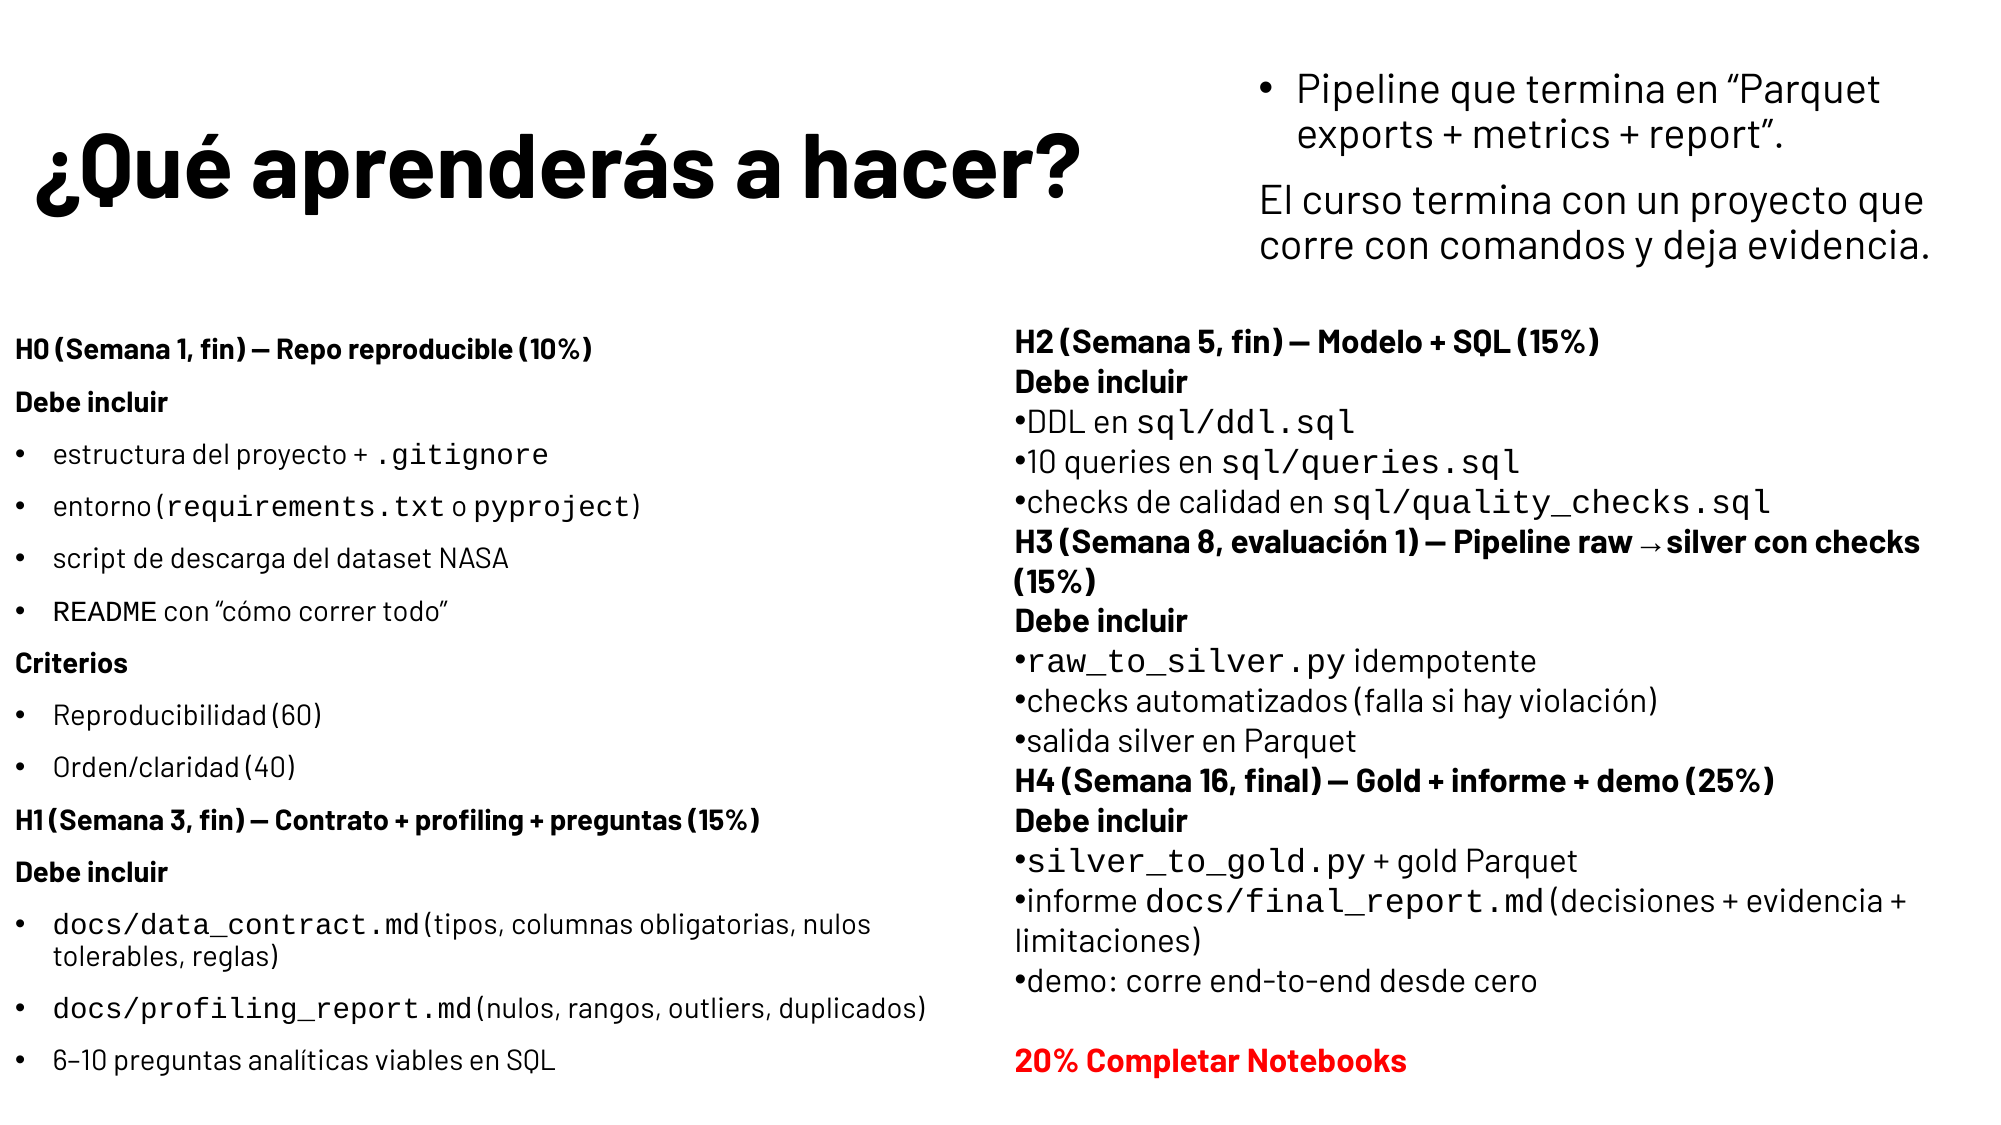

# ¿Qué aprenderás a hacer?
Pipeline que termina en “Parquet exports + metrics + report”.
El curso termina con un proyecto que corre con comandos y deja evidencia.

H2 (Semana 5, fin) — Modelo + SQL (15%)
Debe incluir
DDL en sql/ddl.sql
10 queries en sql/queries.sql
checks de calidad en sql/quality_checks.sql
H3 (Semana 8, evaluación 1) — Pipeline raw→silver con checks (15%)
Debe incluir
raw_to_silver.py idempotente
checks automatizados (falla si hay violación)
salida silver en Parquet
H4 (Semana 16, final) — Gold + informe + demo (25%)
Debe incluir
silver_to_gold.py + gold Parquet
informe docs/final_report.md (decisiones + evidencia + limitaciones)
demo: corre end-to-end desde cero

20% Completar Notebooks

H0 (Semana 1, fin) — Repo reproducible (10%)
Debe incluir
estructura del proyecto + .gitignore
entorno (requirements.txt o pyproject)
script de descarga del dataset NASA
README con “cómo correr todo”
Criterios
Reproducibilidad (60)
Orden/claridad (40)
H1 (Semana 3, fin) — Contrato + profiling + preguntas (15%)
Debe incluir
docs/data_contract.md (tipos, columnas obligatorias, nulos tolerables, reglas)
docs/profiling_report.md (nulos, rangos, outliers, duplicados)
6–10 preguntas analíticas viables en SQL